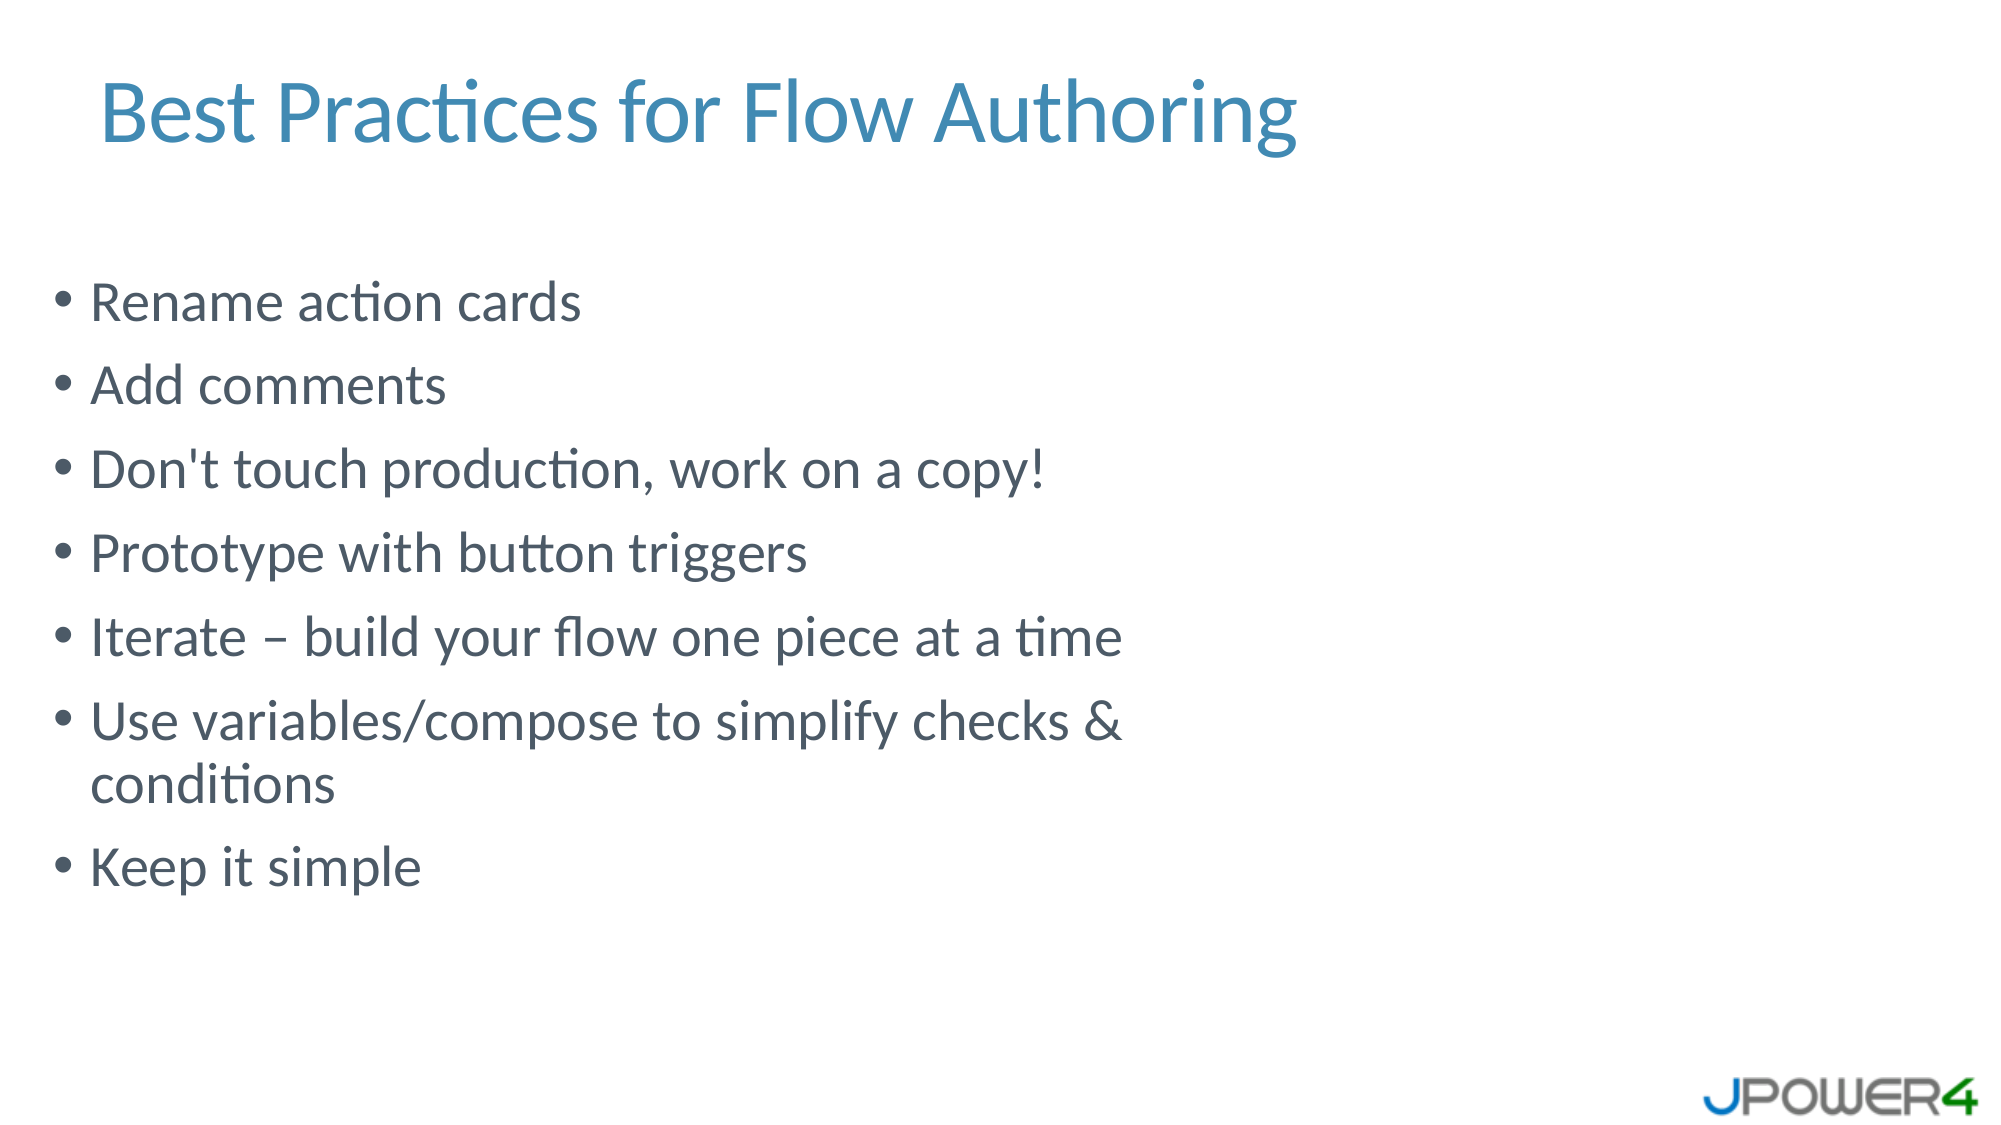

# Best Practices for Flow Authoring
Rename action cards
Add comments
Don't touch production, work on a copy!
Prototype with button triggers
Iterate – build your flow one piece at a time
Use variables/compose to simplify checks & conditions
Keep it simple